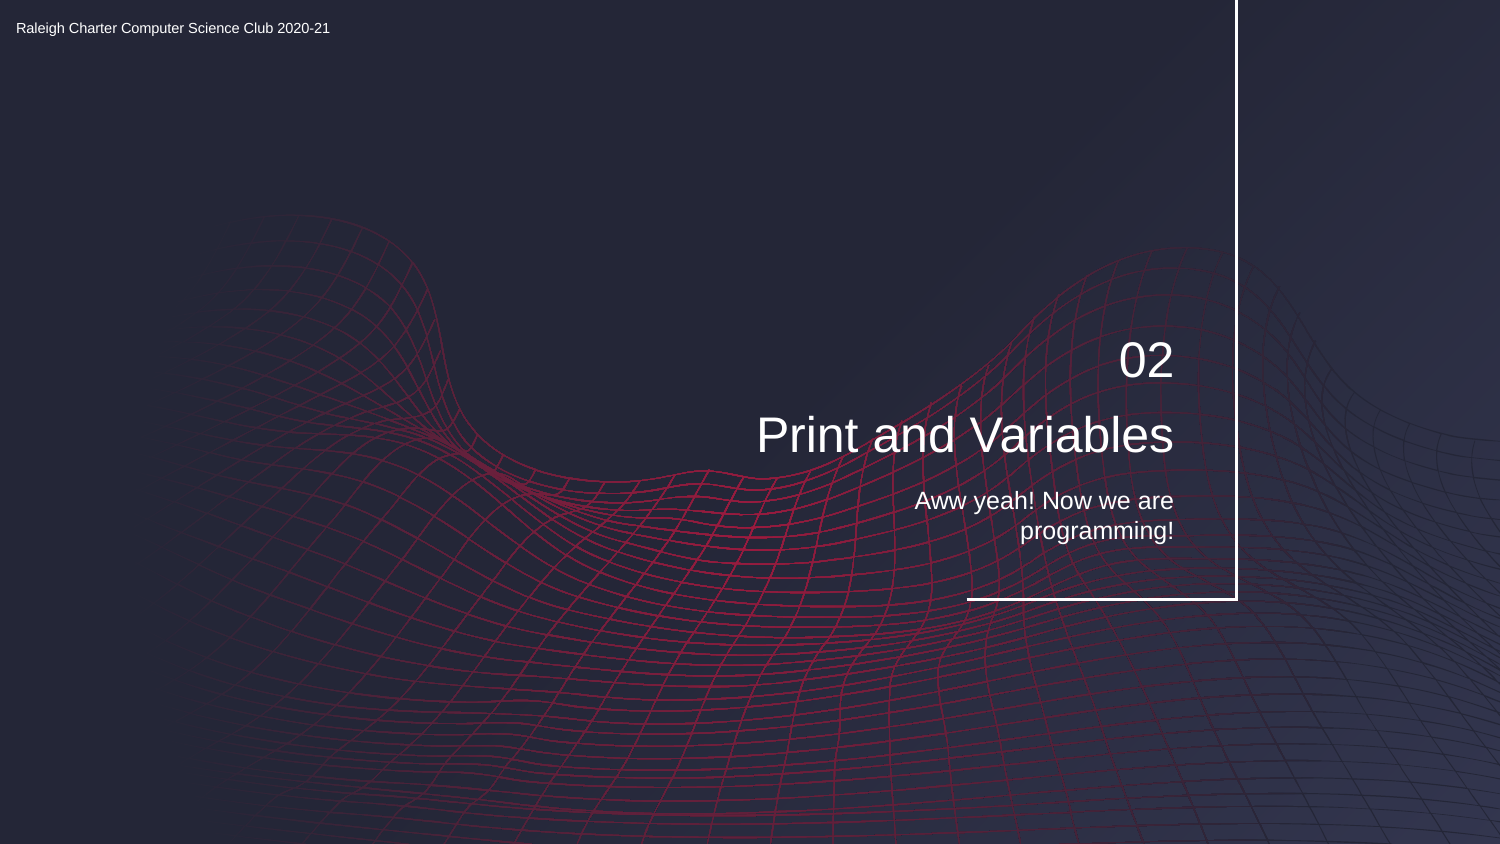

02
# Print and Variables
Aww yeah! Now we are programming!